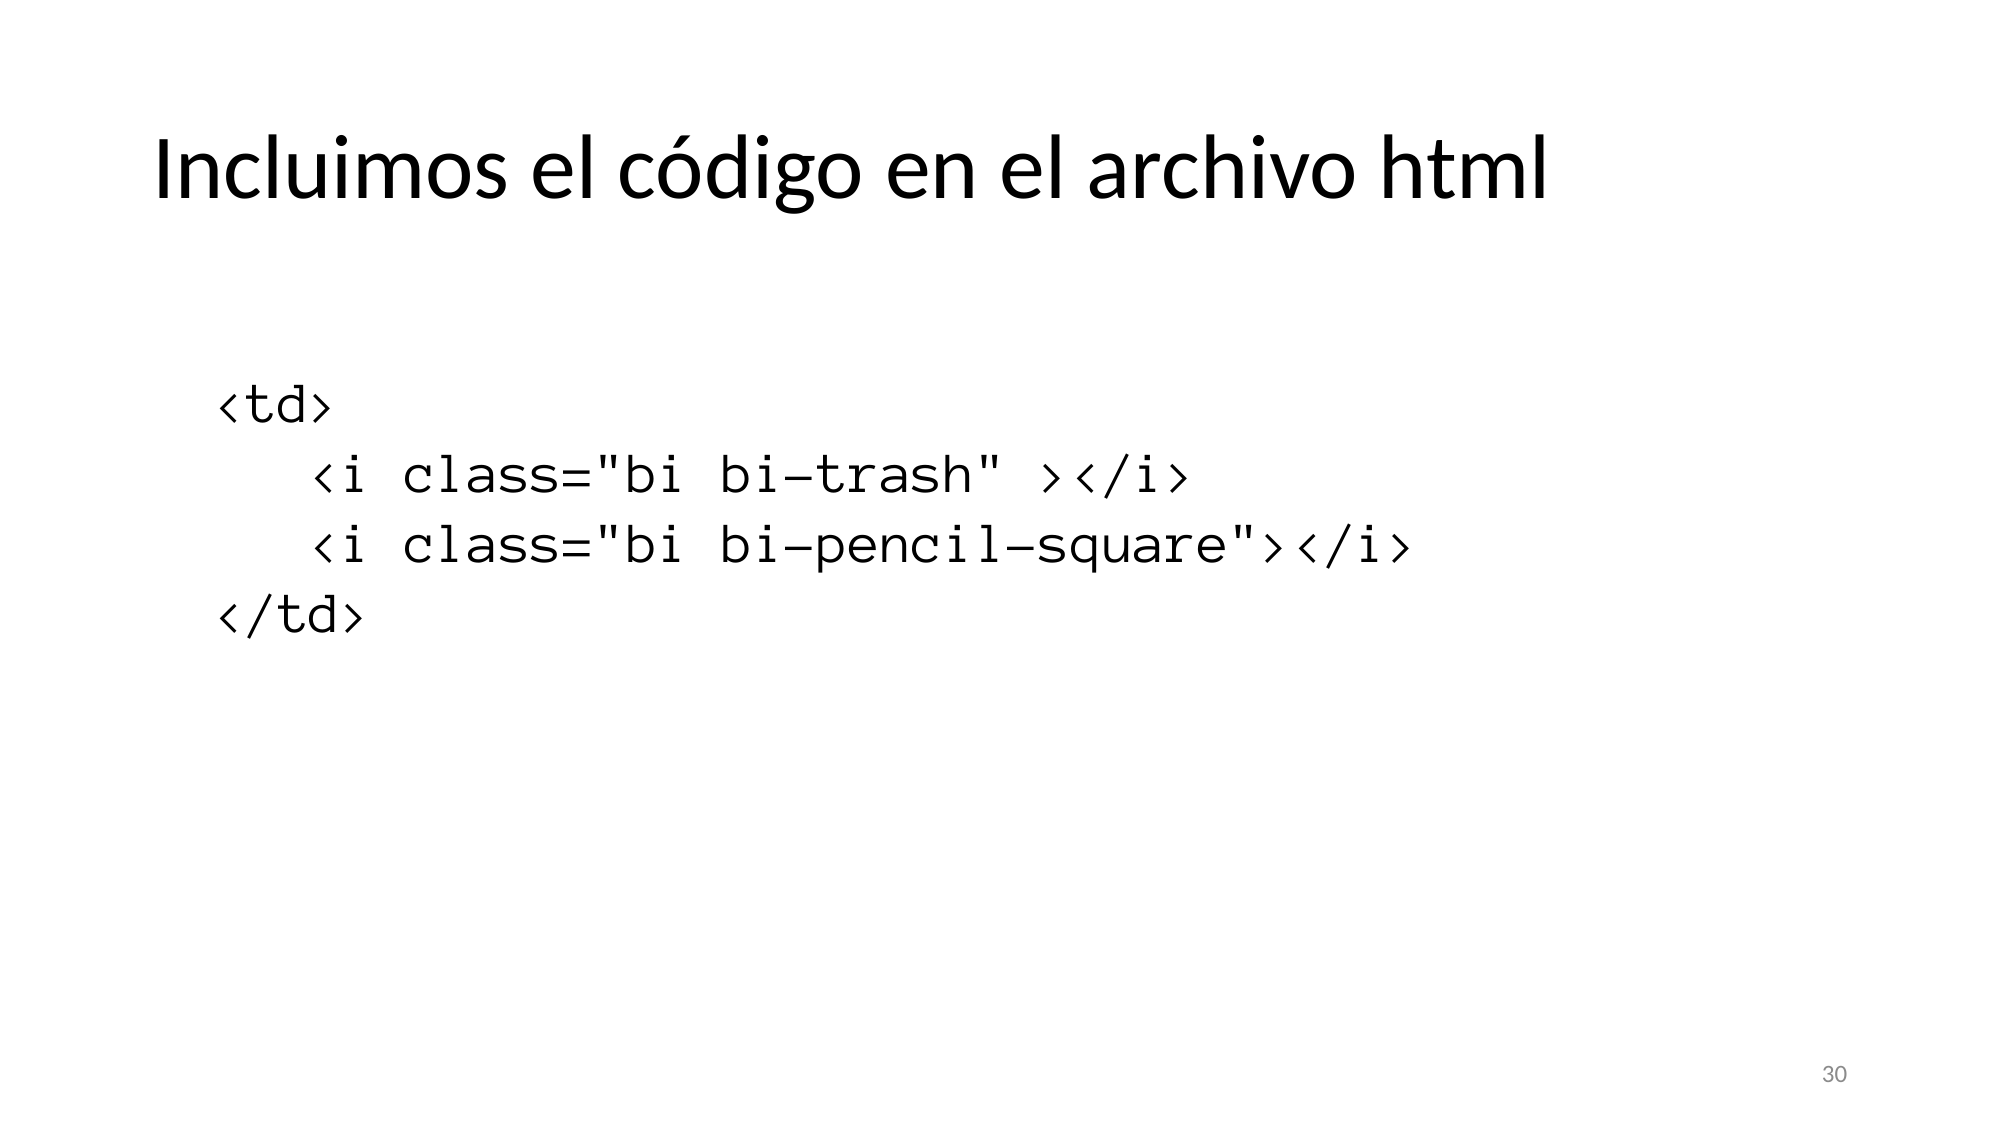

# Incluimos el código en el archivo html
<td>
   <i class="bi bi-trash" ></i>
   <i class="bi bi-pencil-square"></i>
</td>
30